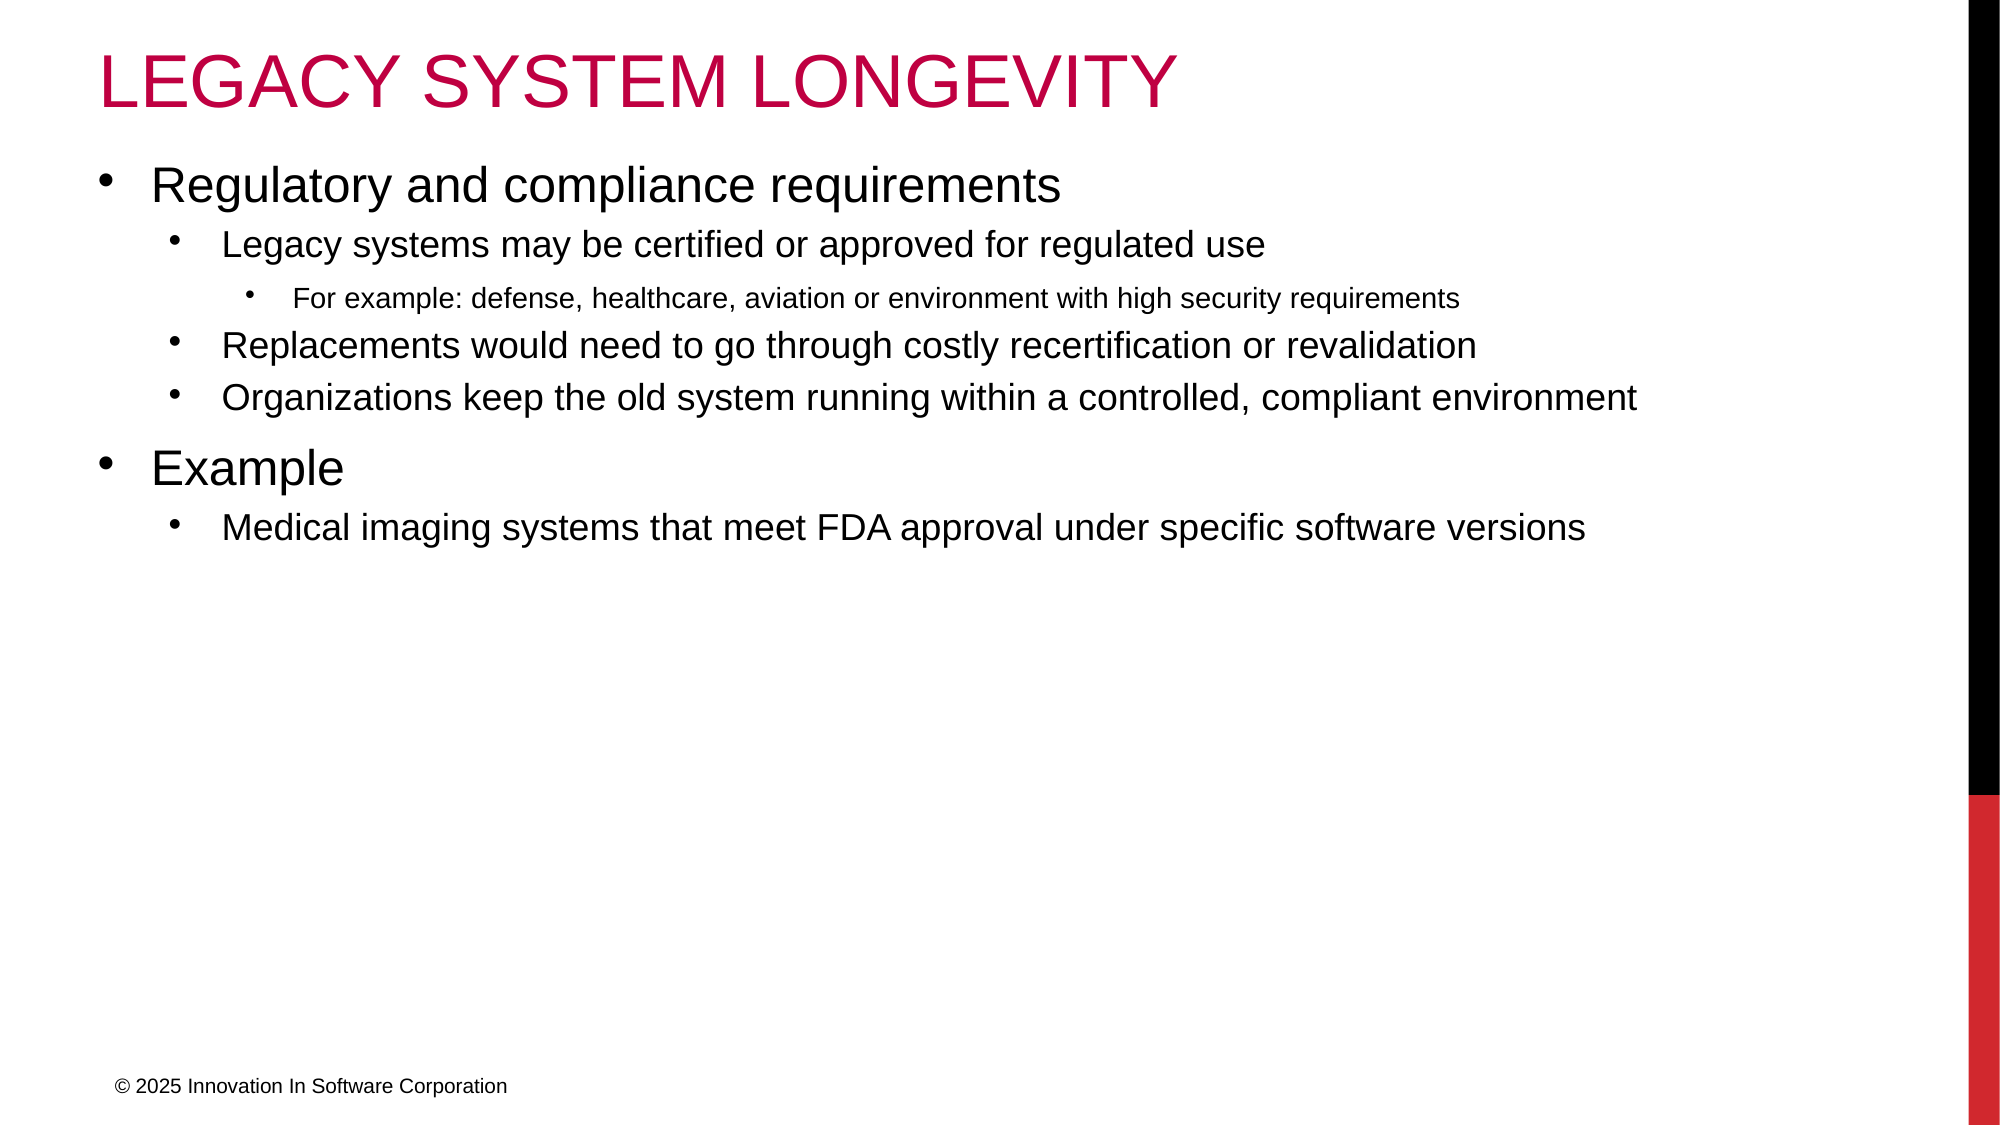

# Legacy system longevity
Regulatory and compliance requirements
Legacy systems may be certified or approved for regulated use
For example: defense, healthcare, aviation or environment with high security requirements
Replacements would need to go through costly recertification or revalidation
Organizations keep the old system running within a controlled, compliant environment
Example
Medical imaging systems that meet FDA approval under specific software versions
© 2025 Innovation In Software Corporation